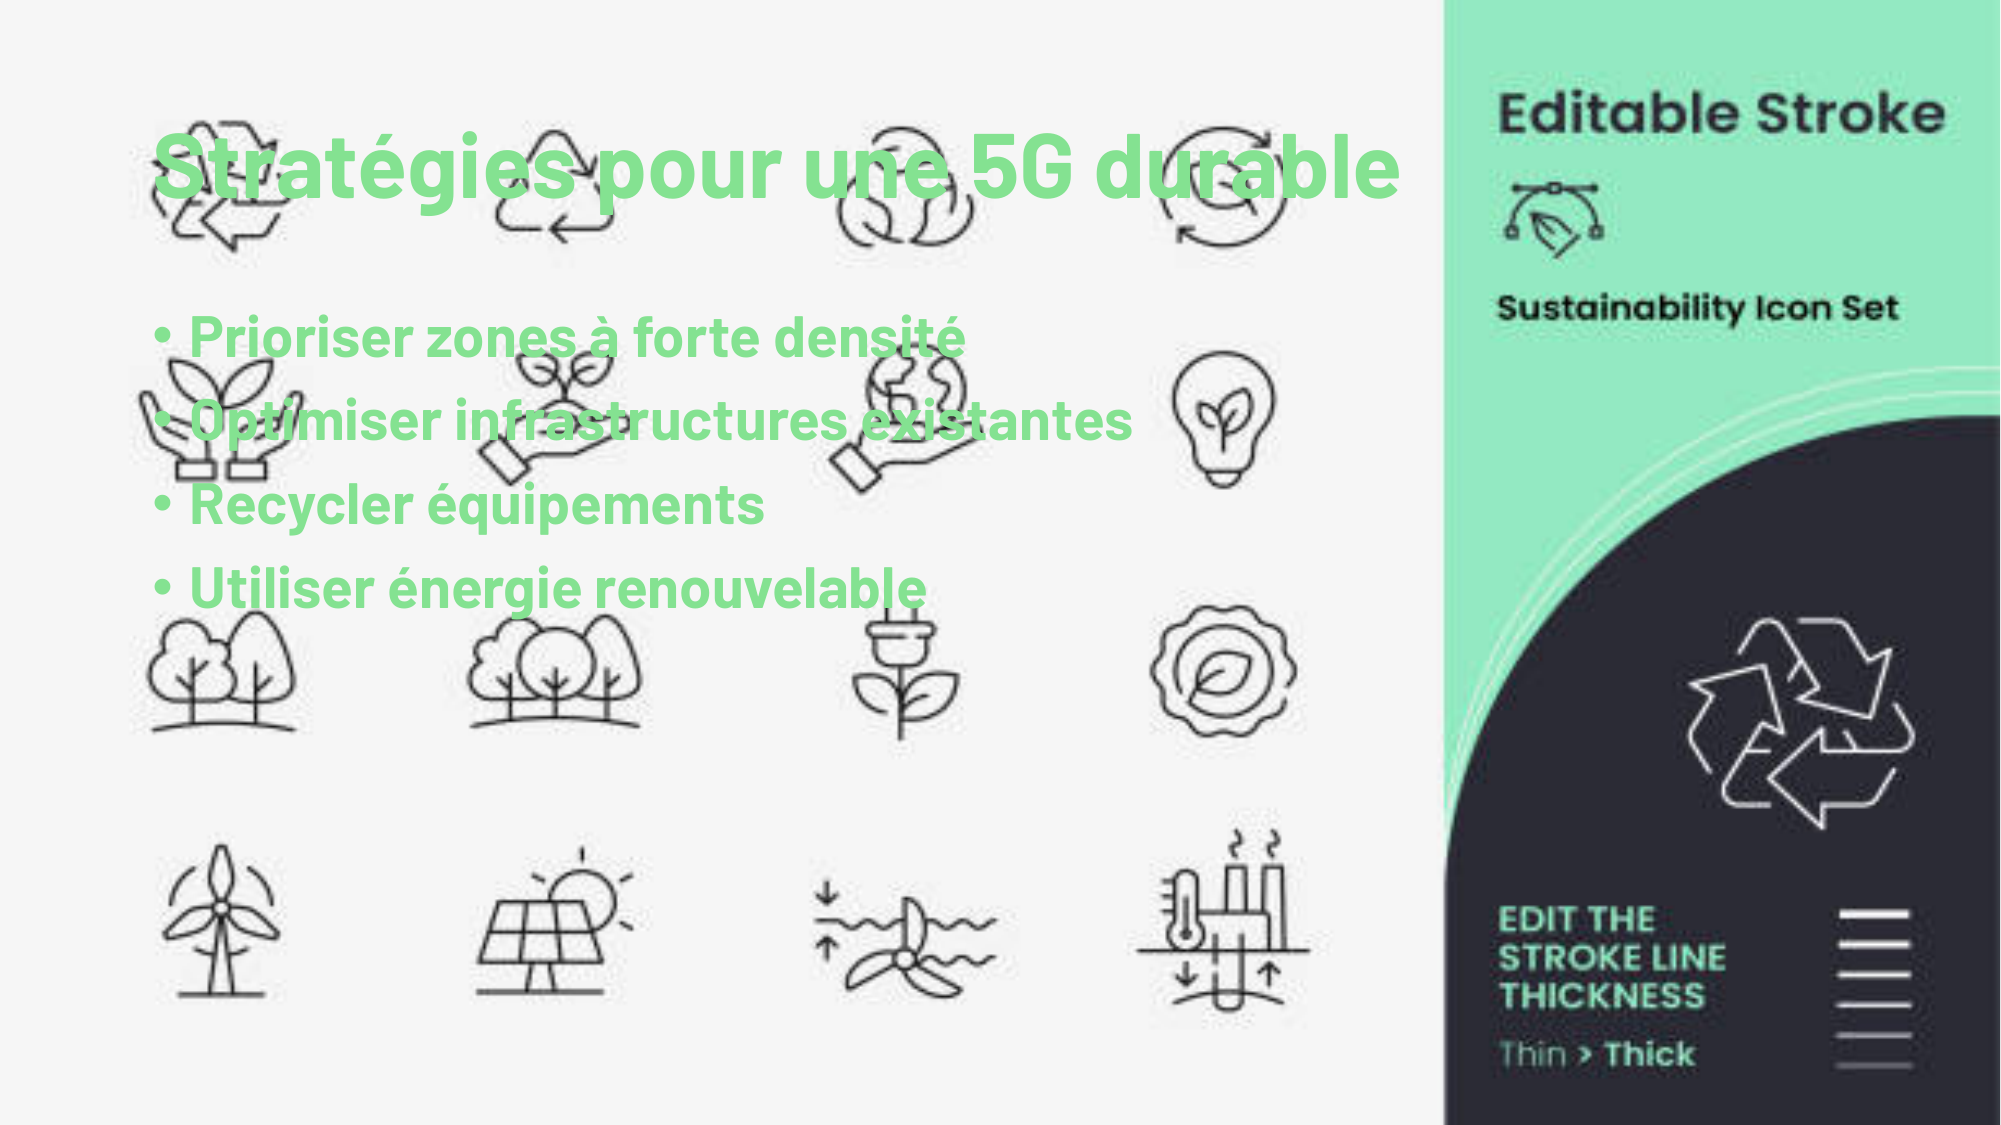

# Stratégies pour une 5G durable
Prioriser zones à forte densité
Optimiser infrastructures existantes
Recycler équipements
Utiliser énergie renouvelable